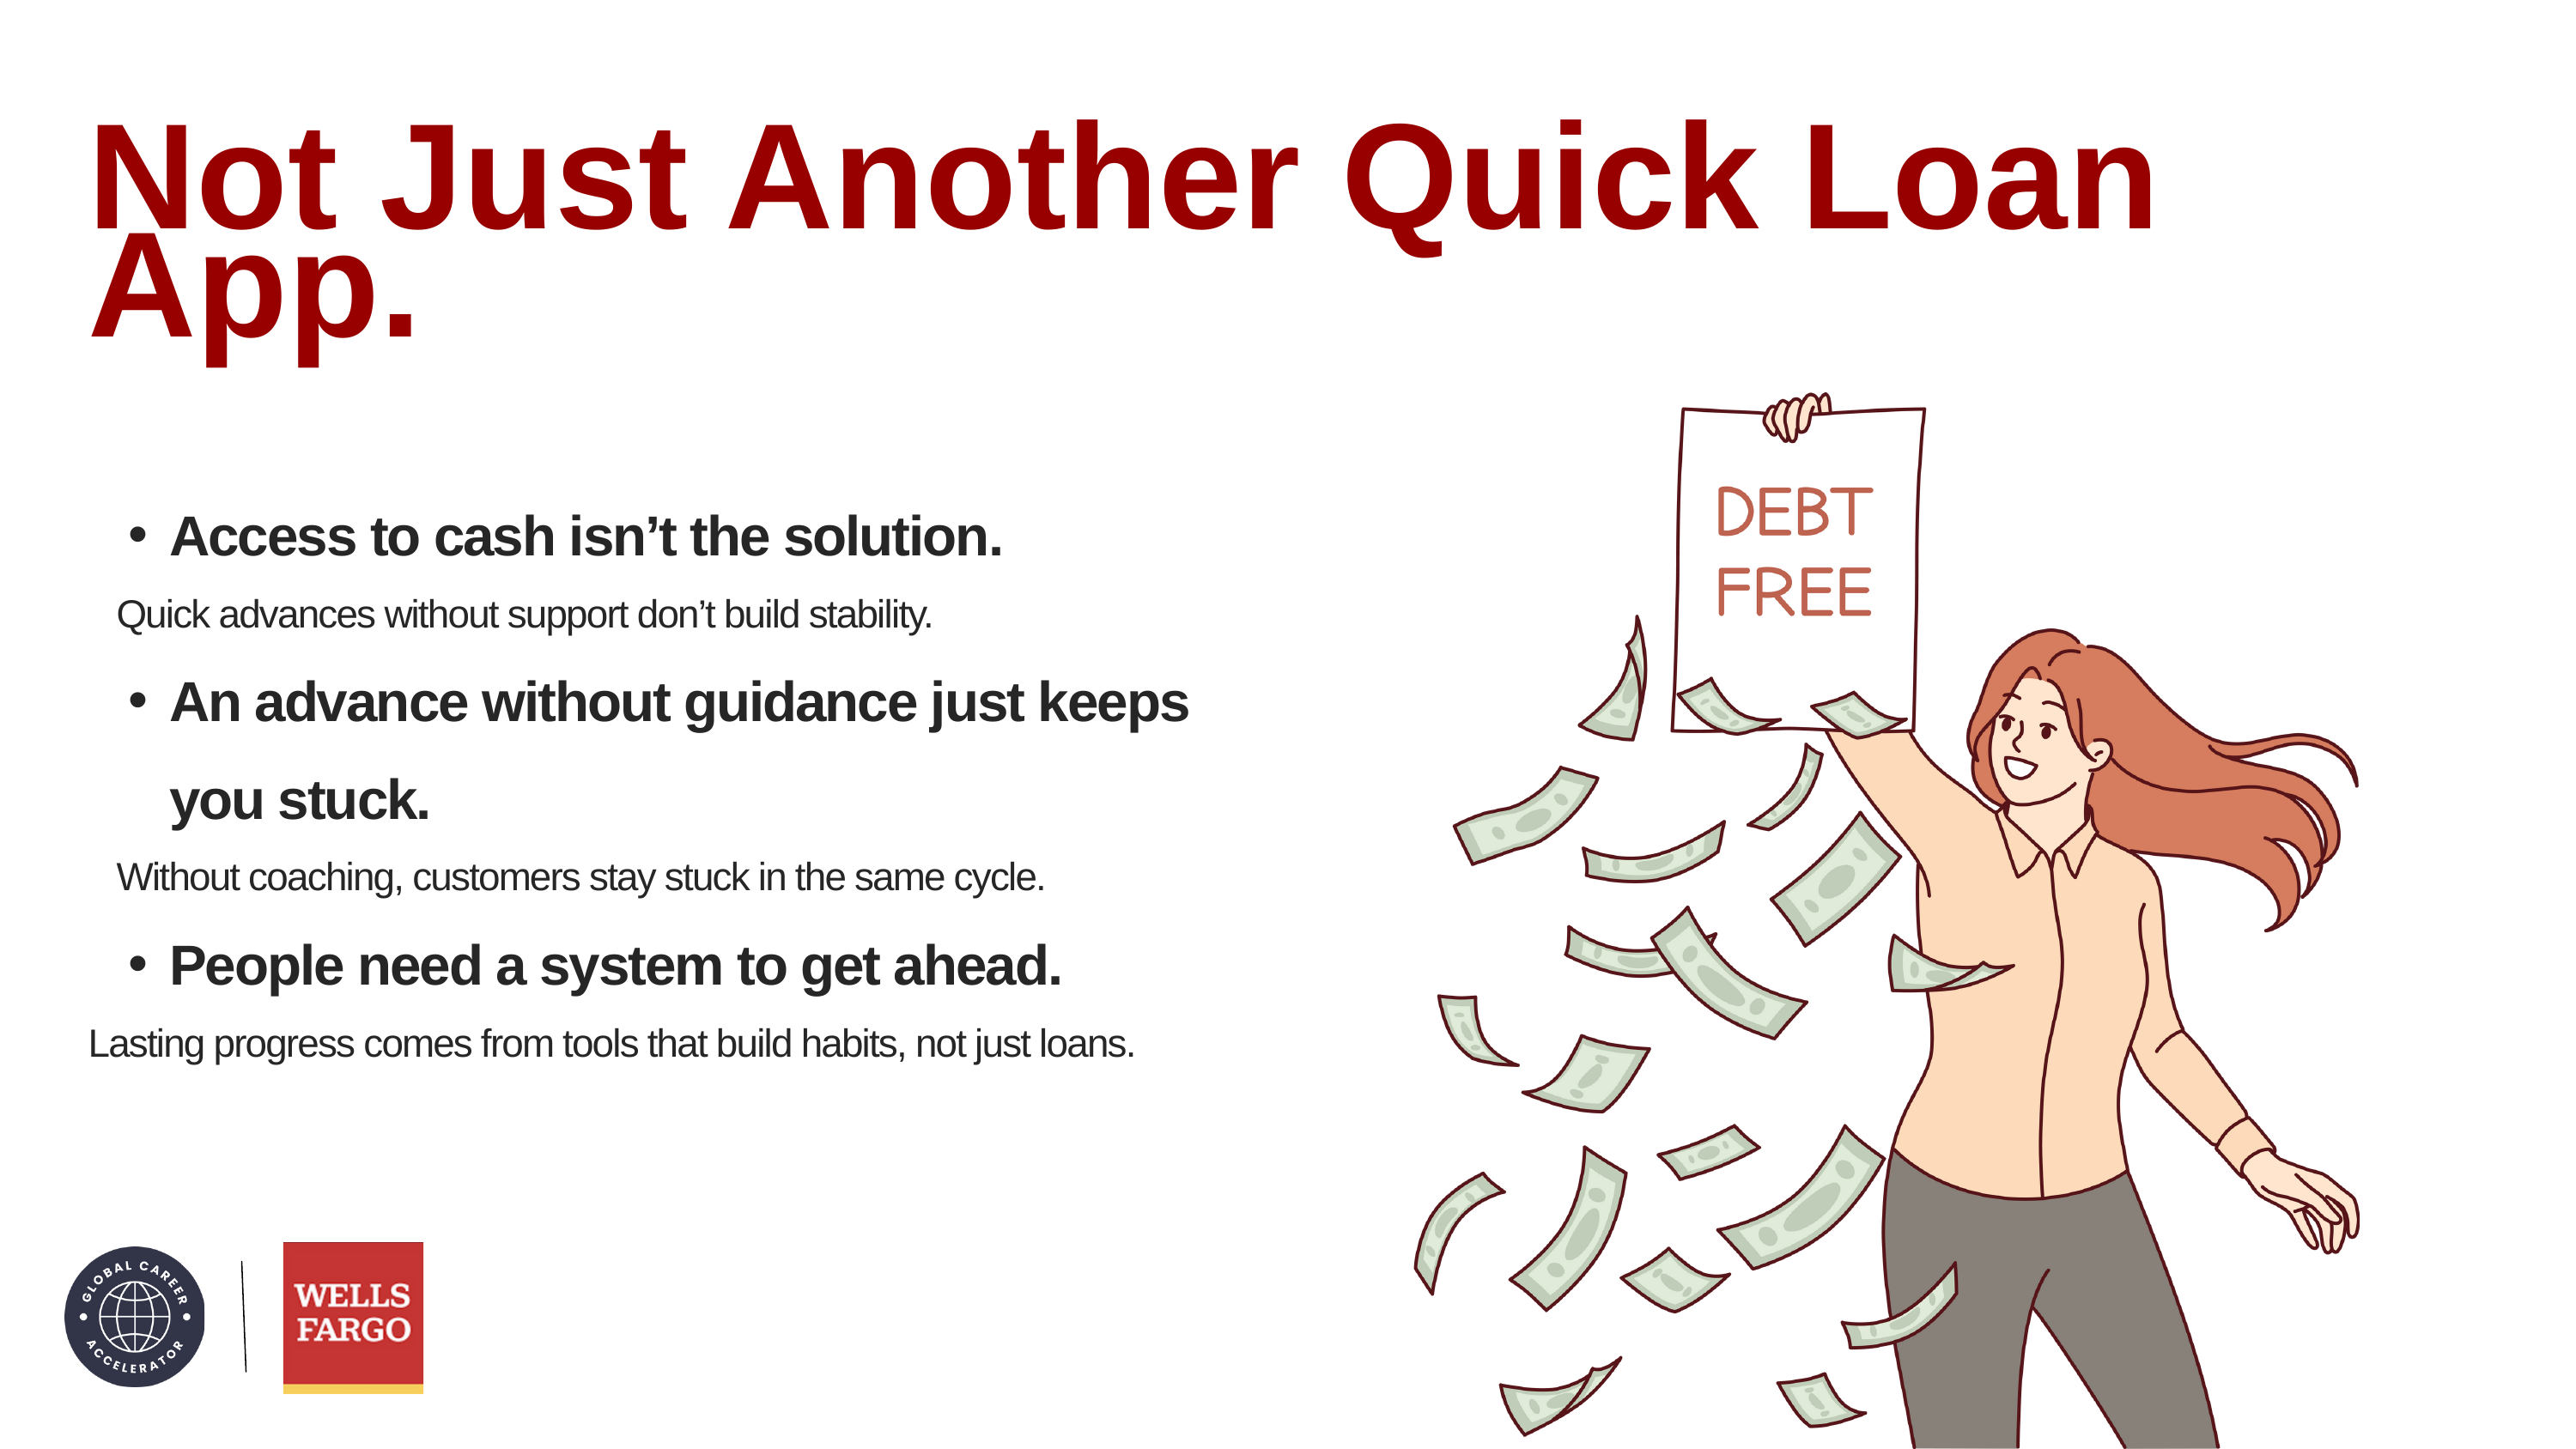

Not Just Another Quick Loan App.

Access to cash isn’t the solution.
Quick advances without support don’t build stability.
An advance without guidance just keeps you stuck.
Without coaching, customers stay stuck in the same cycle.
People need a system to get ahead.
Lasting progress comes from tools that build habits, not just loans.

C3